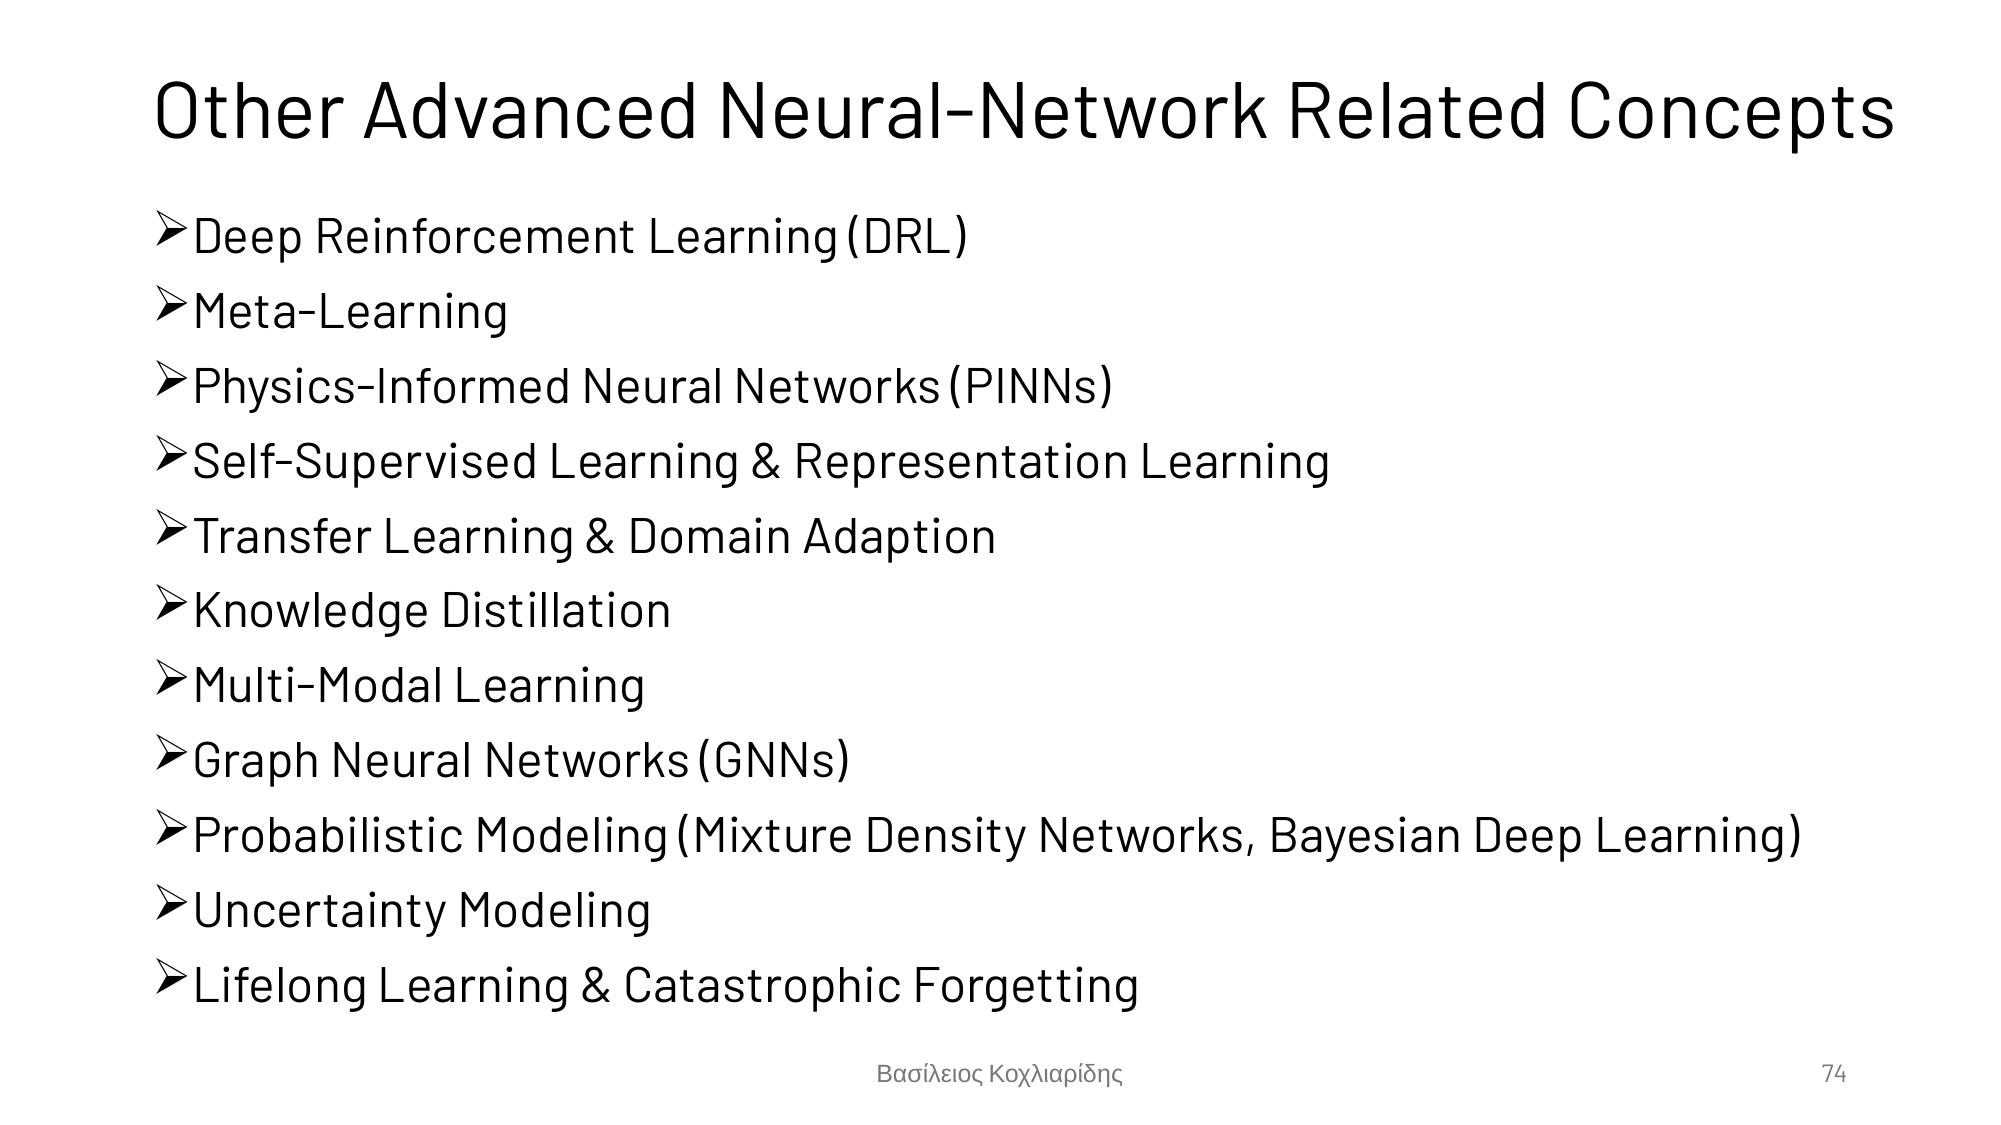

# Other Advanced Neural-Network Related Concepts
Deep Reinforcement Learning (DRL)
Meta-Learning
Physics-Informed Neural Networks (PINNs)
Self-Supervised Learning & Representation Learning
Transfer Learning & Domain Adaption
Knowledge Distillation
Multi-Modal Learning
Graph Neural Networks (GNNs)
Probabilistic Modeling (Mixture Density Networks, Bayesian Deep Learning)
Uncertainty Modeling
Lifelong Learning & Catastrophic Forgetting

Βασίλειος Κοχλιαρίδης
74